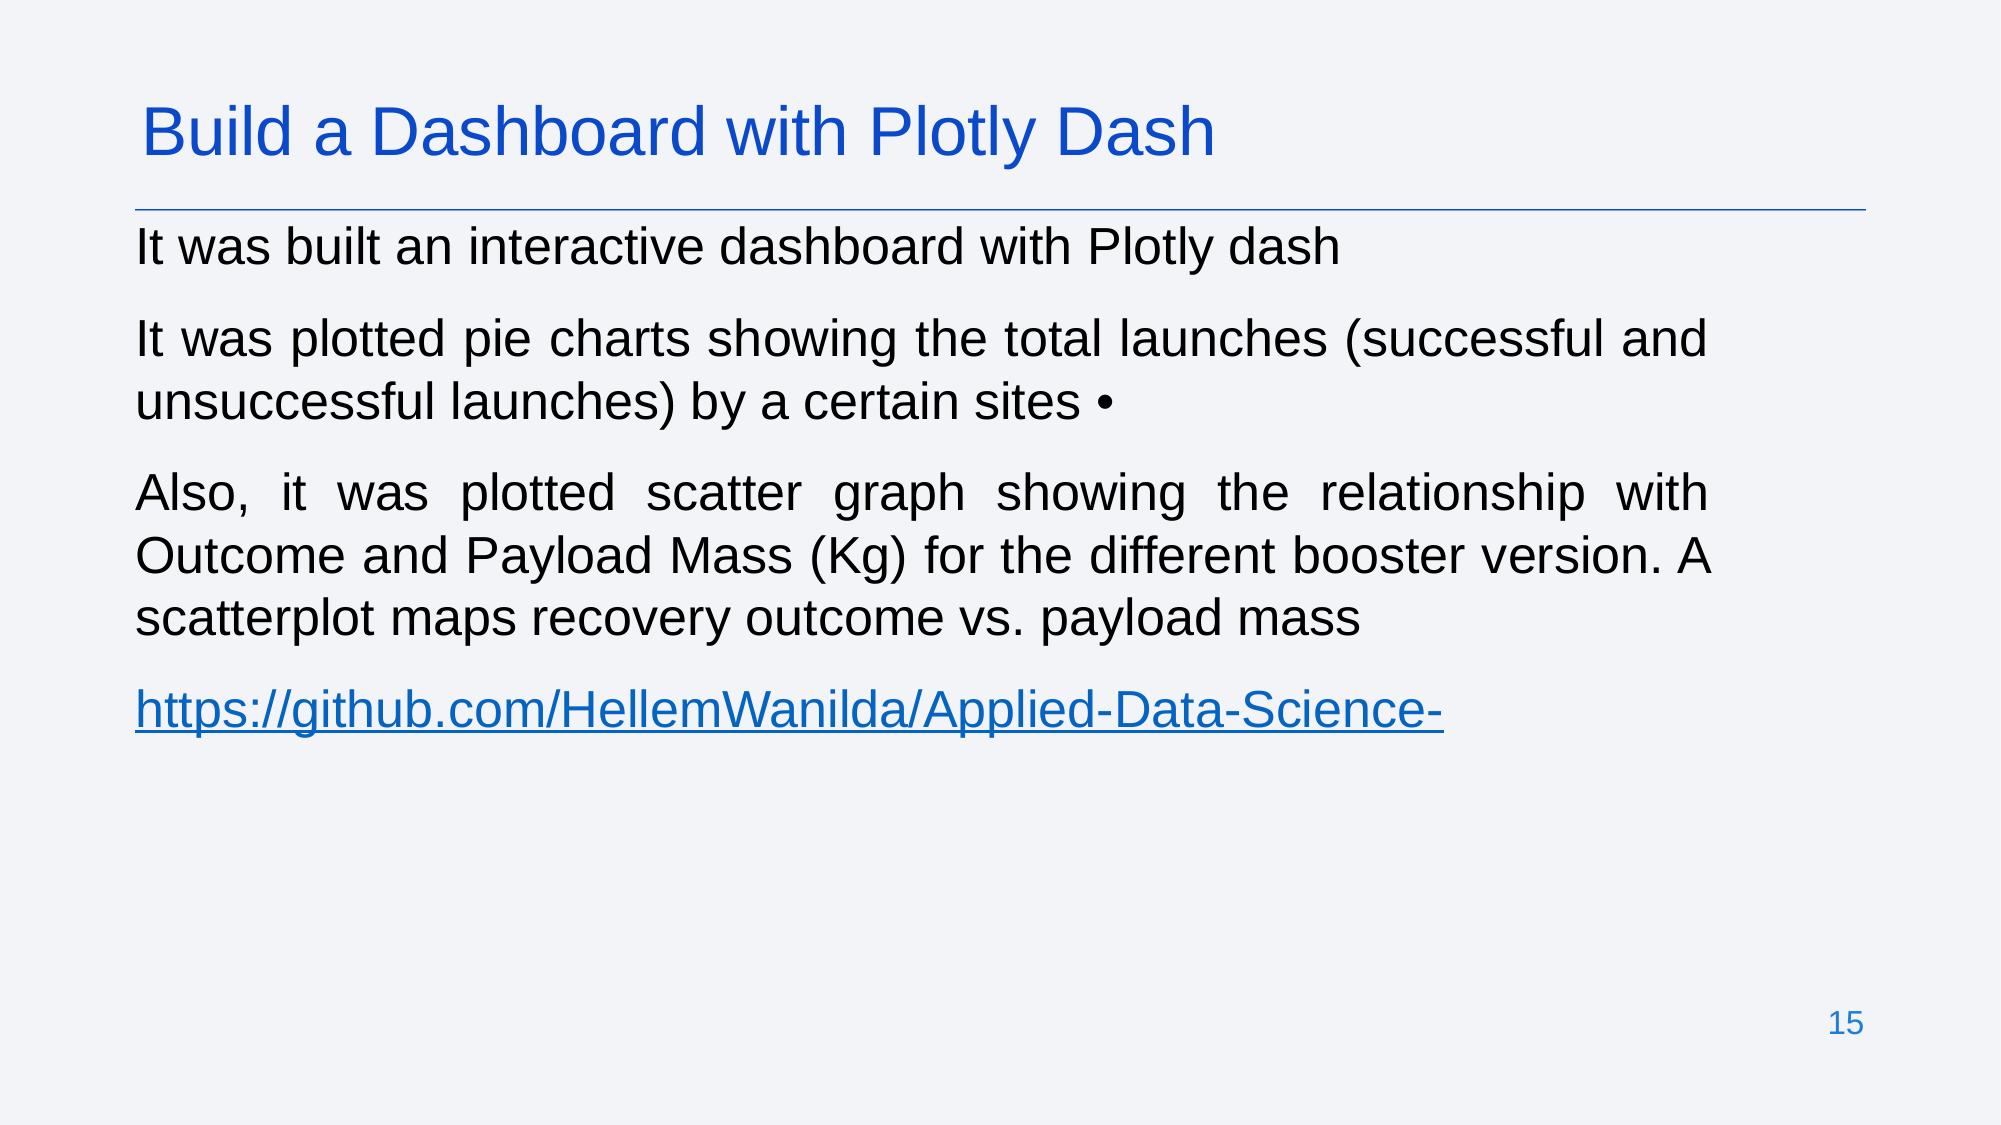

Build a Dashboard with Plotly Dash
It was built an interactive dashboard with Plotly dash
It was plotted pie charts showing the total launches (successful and unsuccessful launches) by a certain sites •
Also, it was plotted scatter graph showing the relationship with Outcome and Payload Mass (Kg) for the different booster version. A scatterplot maps recovery outcome vs. payload mass
https://github.com/HellemWanilda/Applied-Data-Science-
15